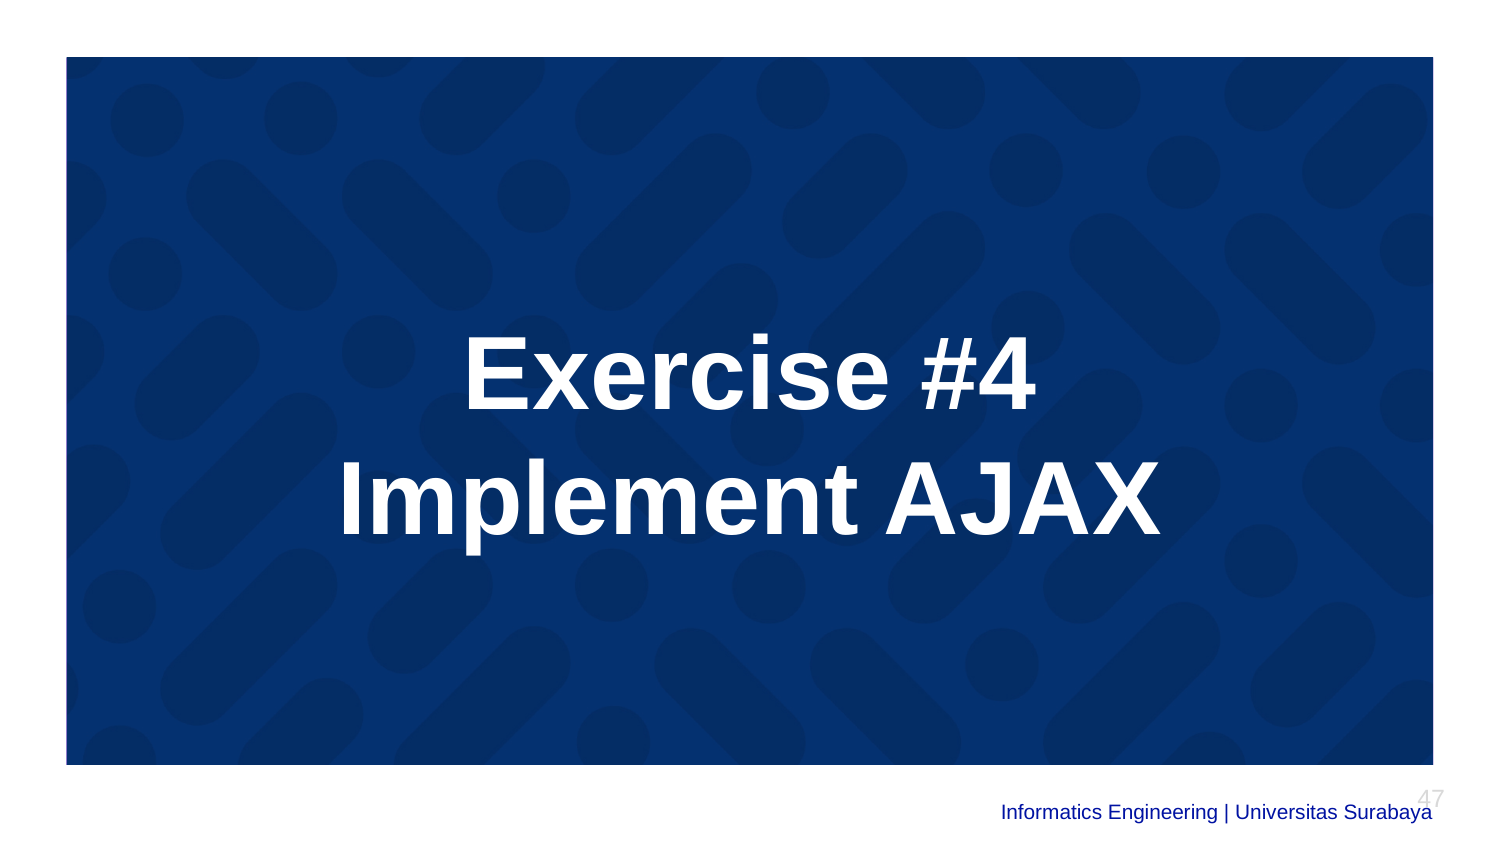

# Exercise #4 Implement AJAX
47
Informatics Engineering | Universitas Surabaya